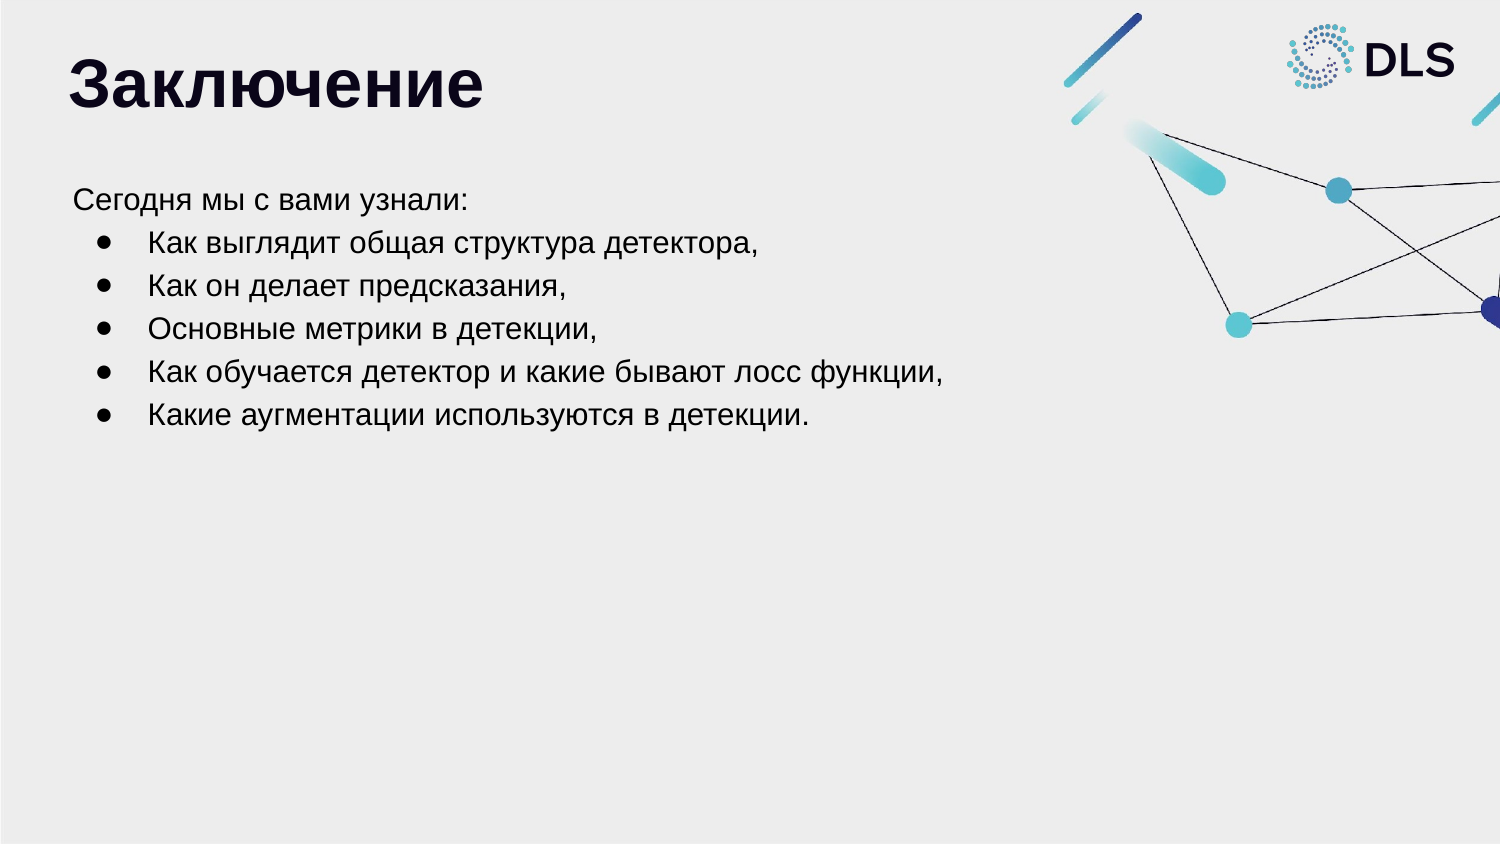

# Заключение
Сегодня мы с вами узнали:
Как выглядит общая структура детектора,
Как он делает предсказания,
Основные метрики в детекции,
Как обучается детектор и какие бывают лосс функции,
Какие аугментации используются в детекции.